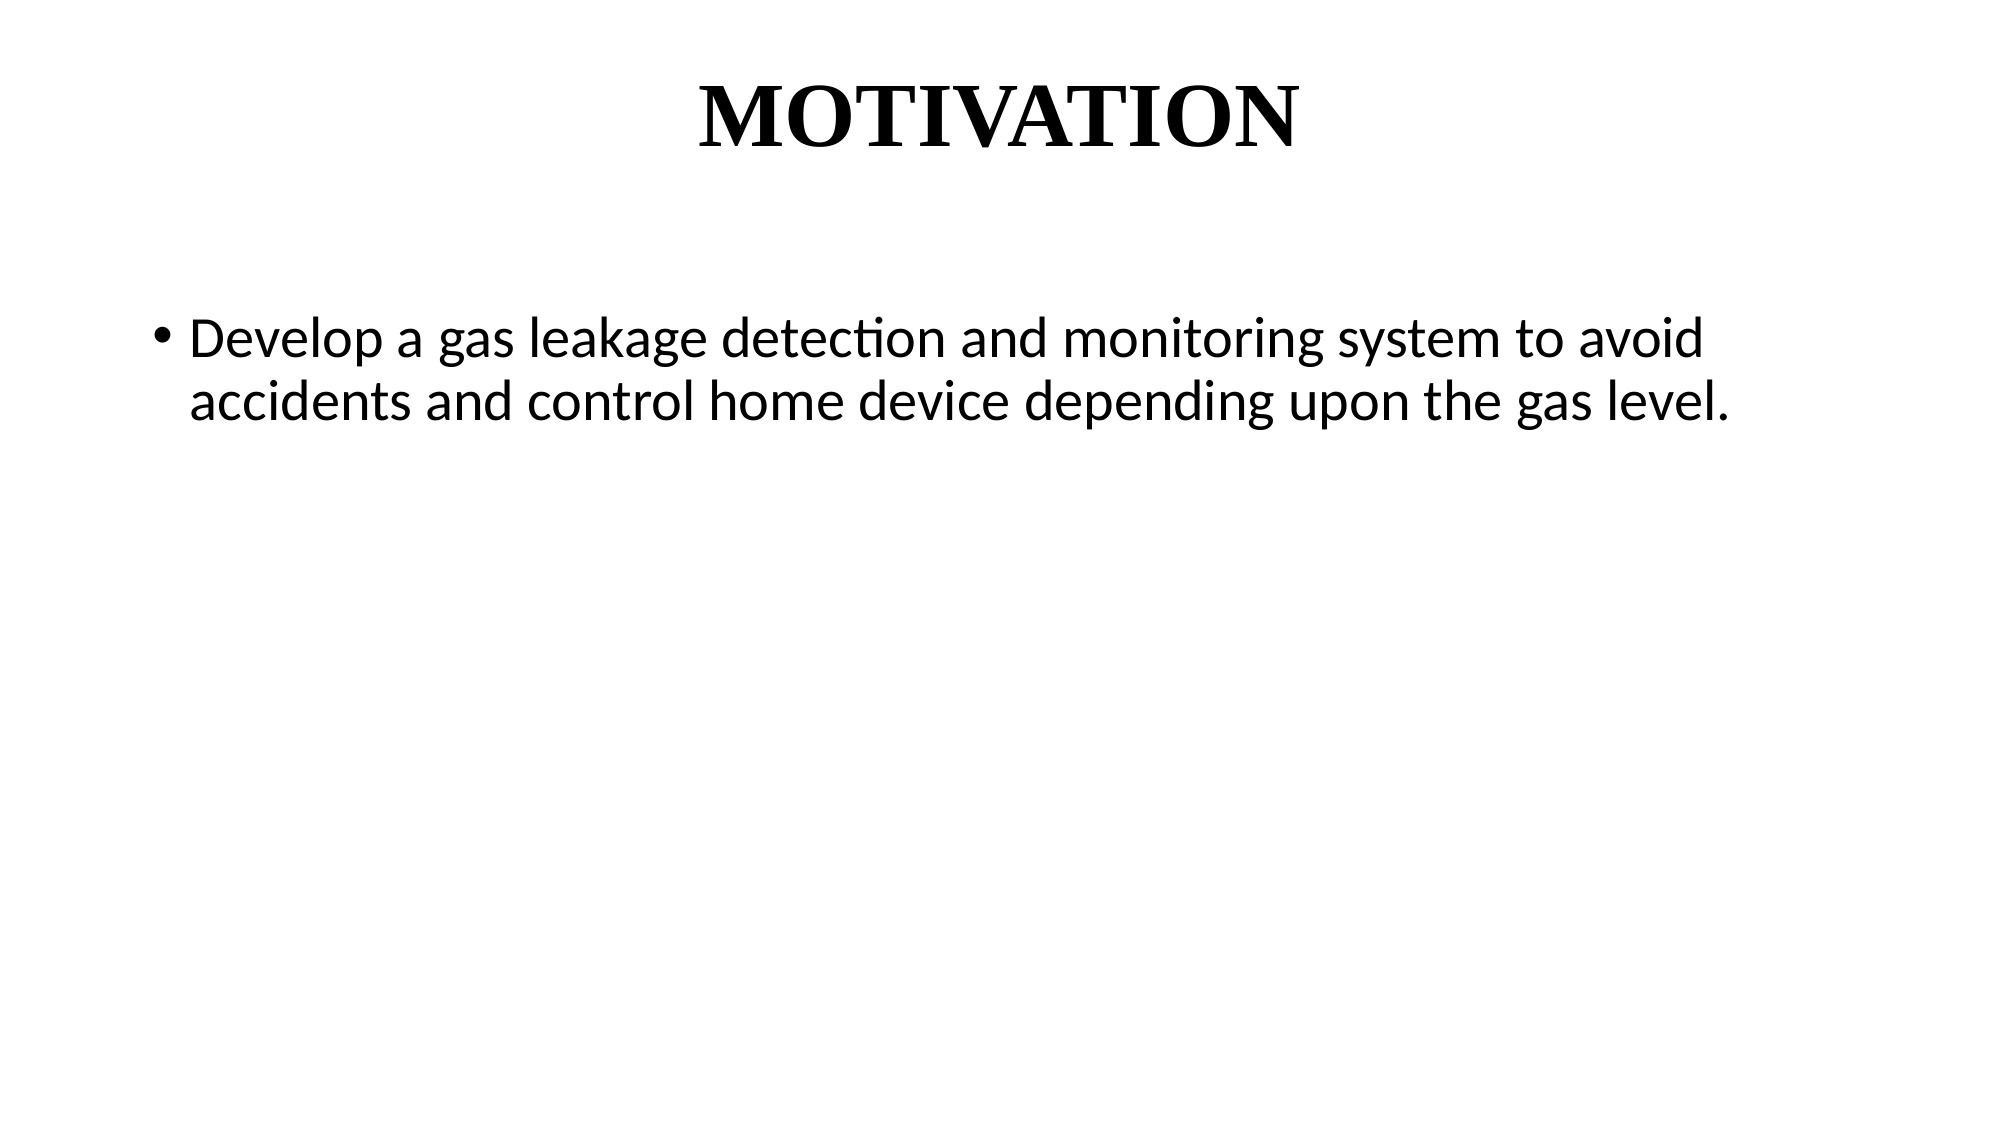

MOTIVATION

Develop a gas leakage detection and monitoring system to avoid accidents and control home device depending upon the gas level.